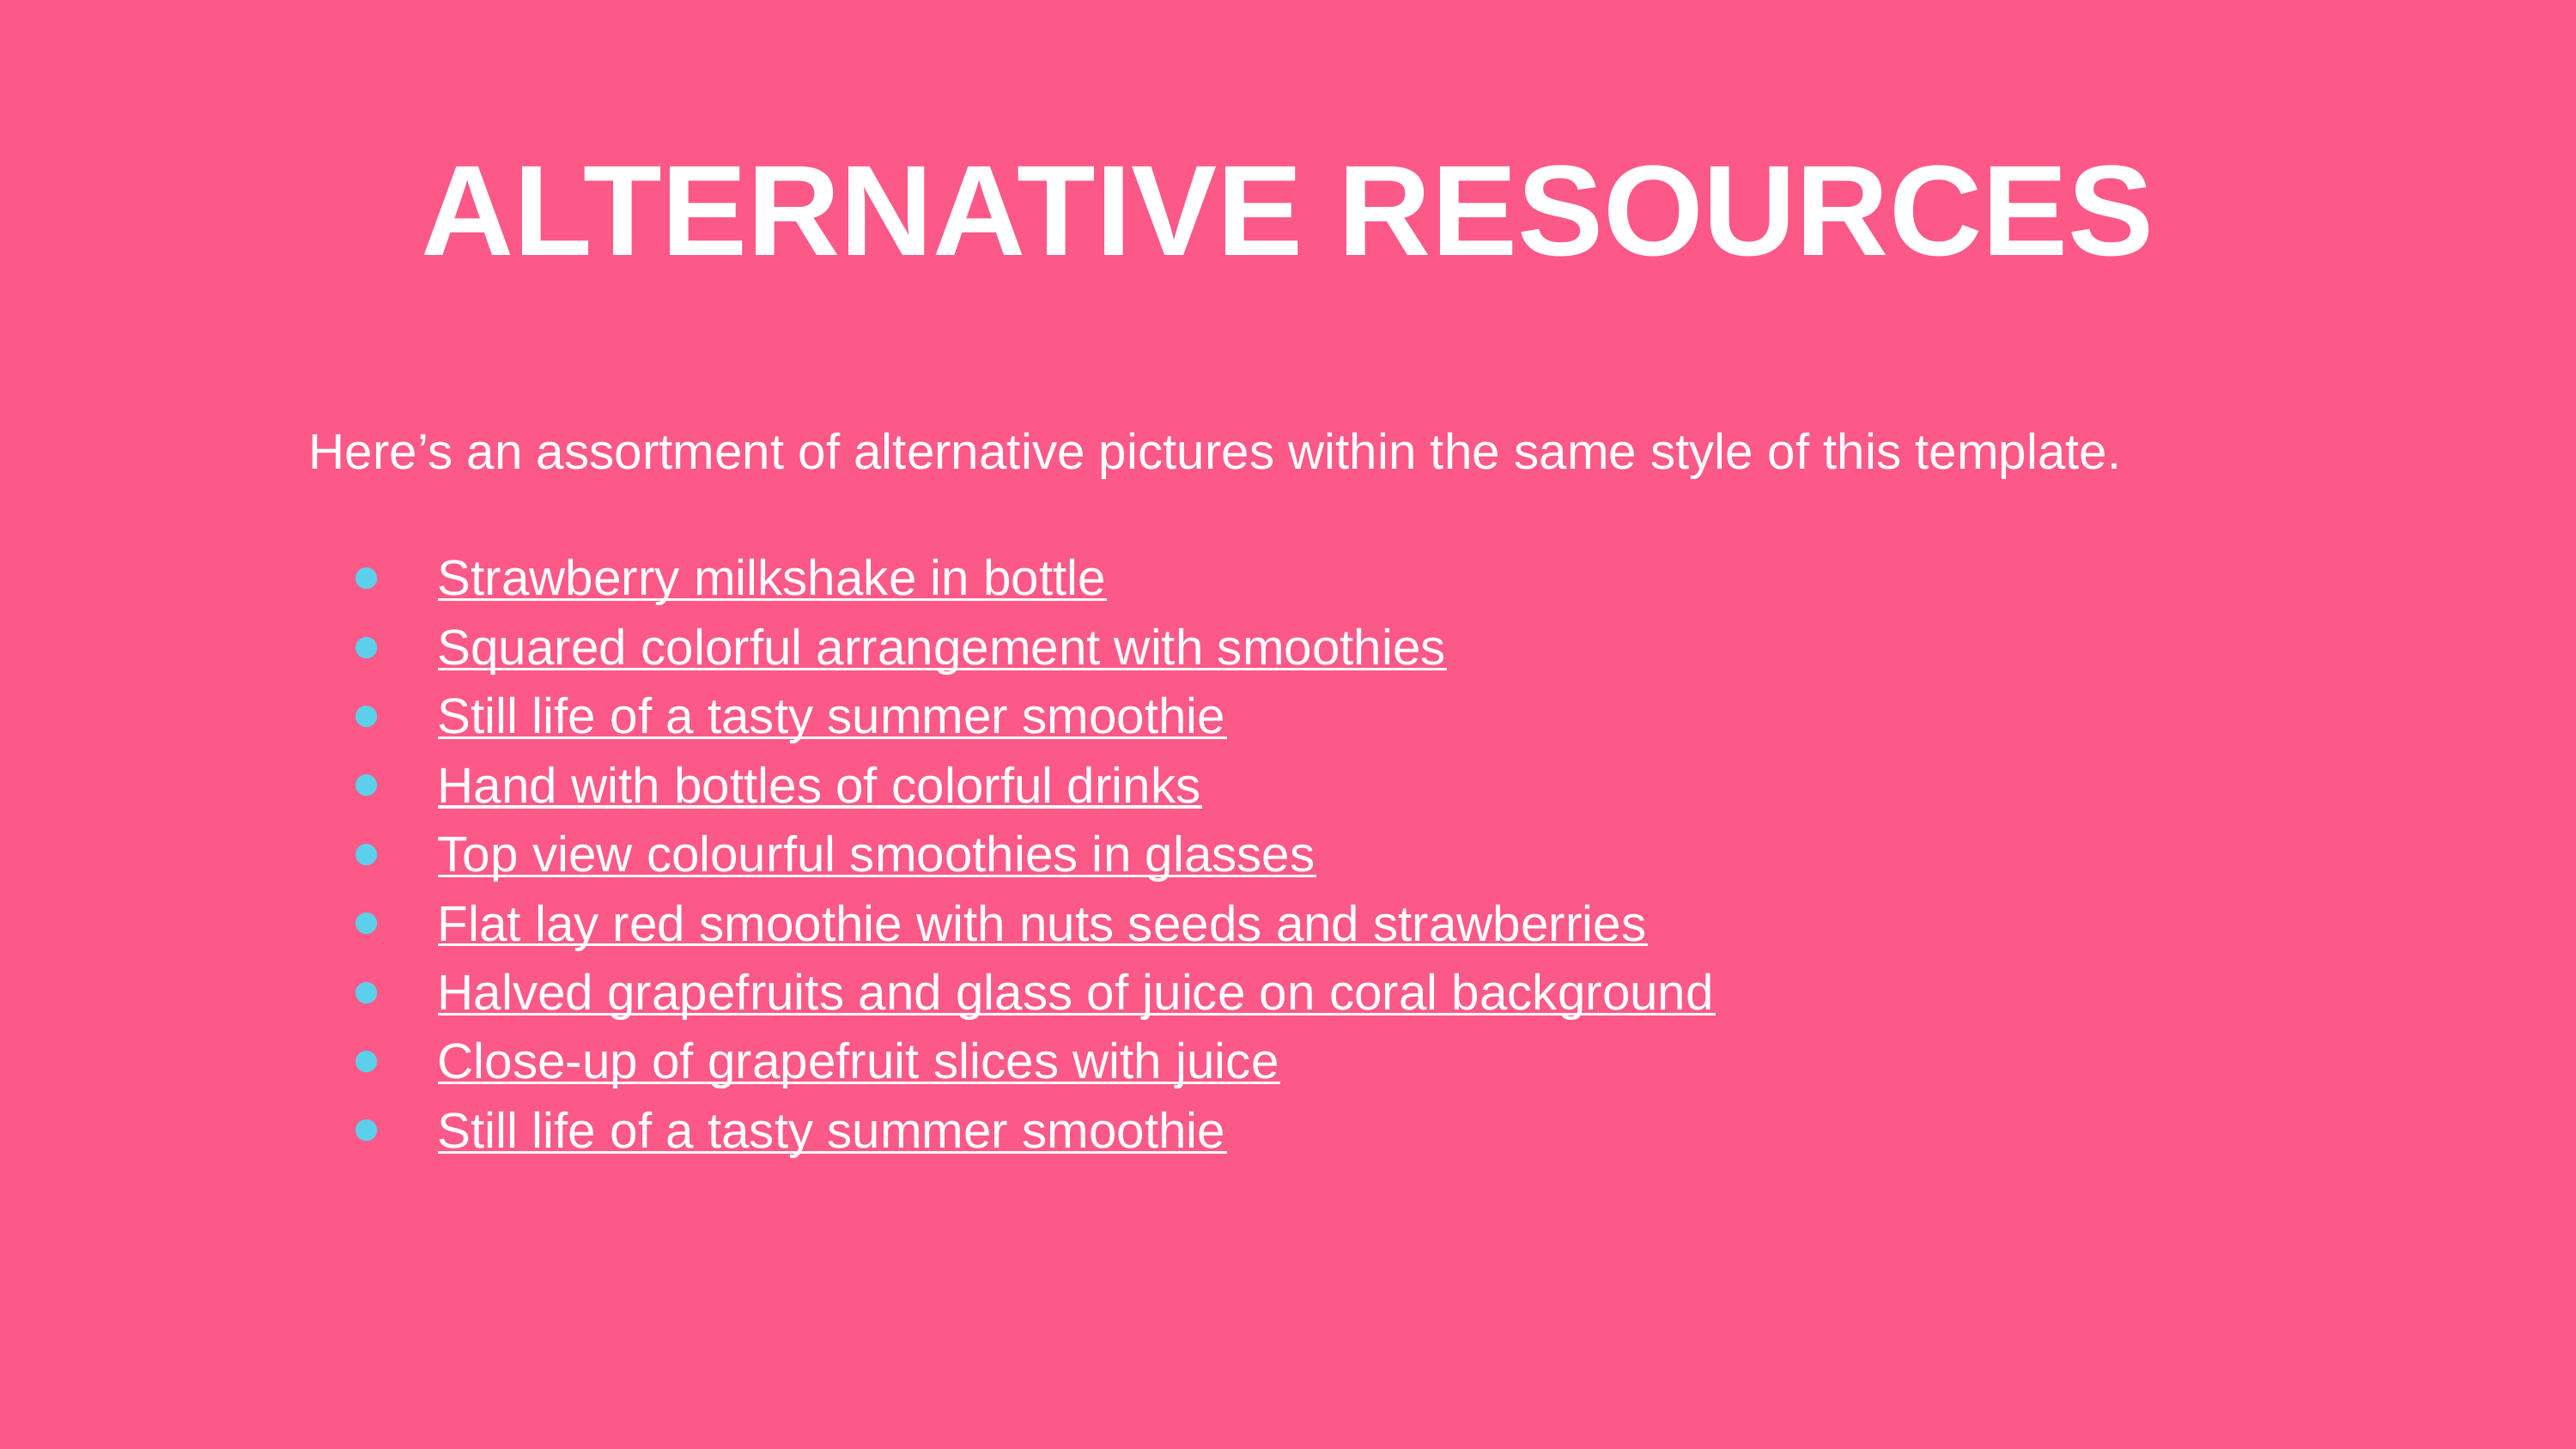

# ALTERNATIVE RESOURCES
Here’s an assortment of alternative pictures within the same style of this template.
Strawberry milkshake in bottle
Squared colorful arrangement with smoothies
Still life of a tasty summer smoothie
Hand with bottles of colorful drinks
Top view colourful smoothies in glasses
Flat lay red smoothie with nuts seeds and strawberries
Halved grapefruits and glass of juice on coral background
Close-up of grapefruit slices with juice
Still life of a tasty summer smoothie